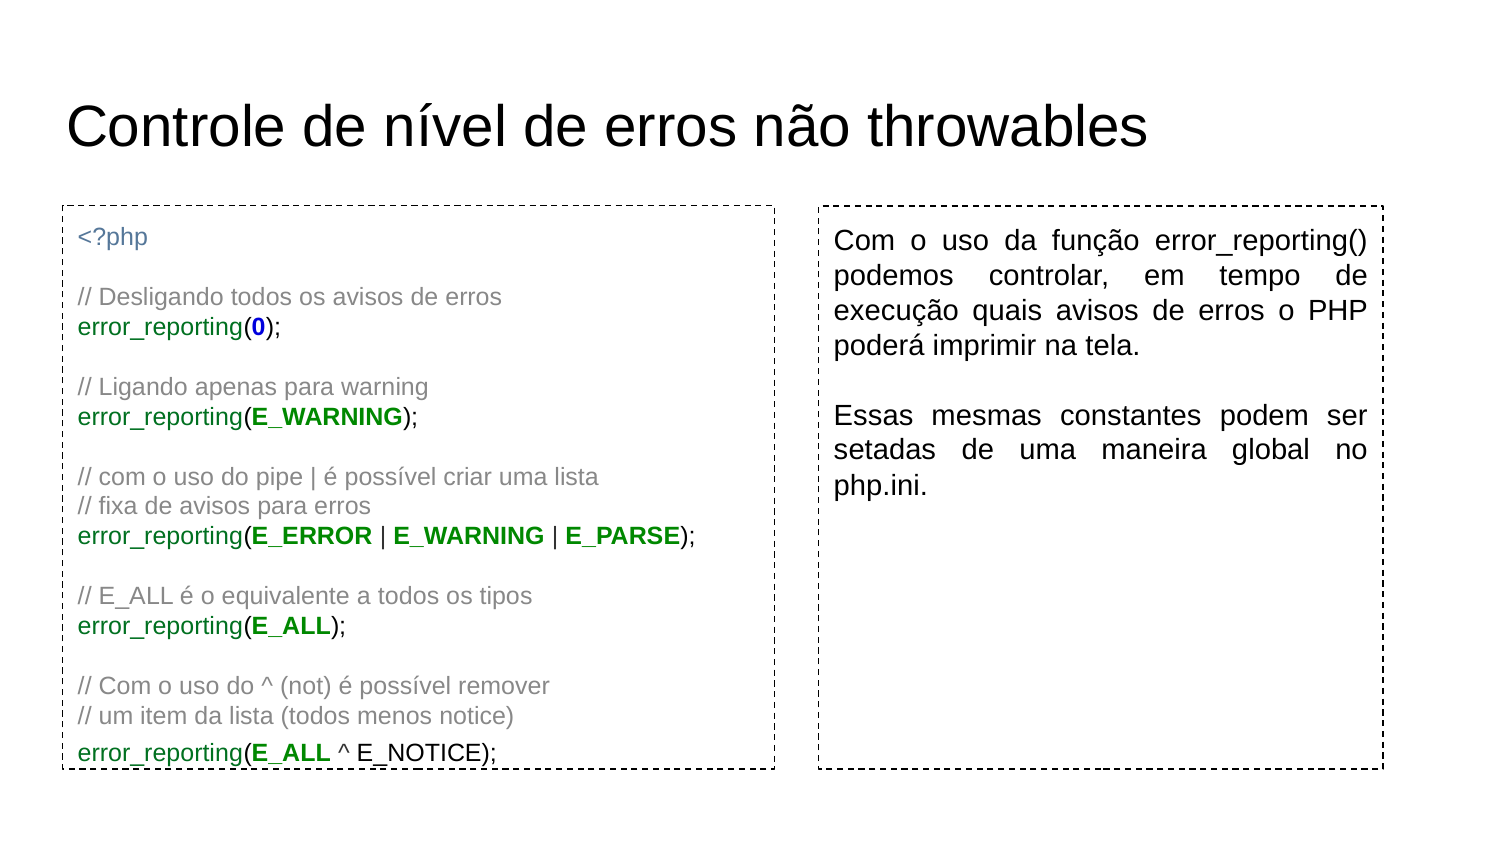

# Controle de nível de erros não throwables
<?php

// Desligando todos os avisos de erros
error_reporting(0);

// Ligando apenas para warning
error_reporting(E_WARNING);

// com o uso do pipe | é possível criar uma lista
// fixa de avisos para erros
error_reporting(E_ERROR | E_WARNING | E_PARSE);

// E_ALL é o equivalente a todos os tipos
error_reporting(E_ALL);

// Com o uso do ^ (not) é possível remover
// um item da lista (todos menos notice)
error_reporting(E_ALL ^ E_NOTICE);
Com o uso da função error_reporting() podemos controlar, em tempo de execução quais avisos de erros o PHP poderá imprimir na tela.

Essas mesmas constantes podem ser setadas de uma maneira global no php.ini.